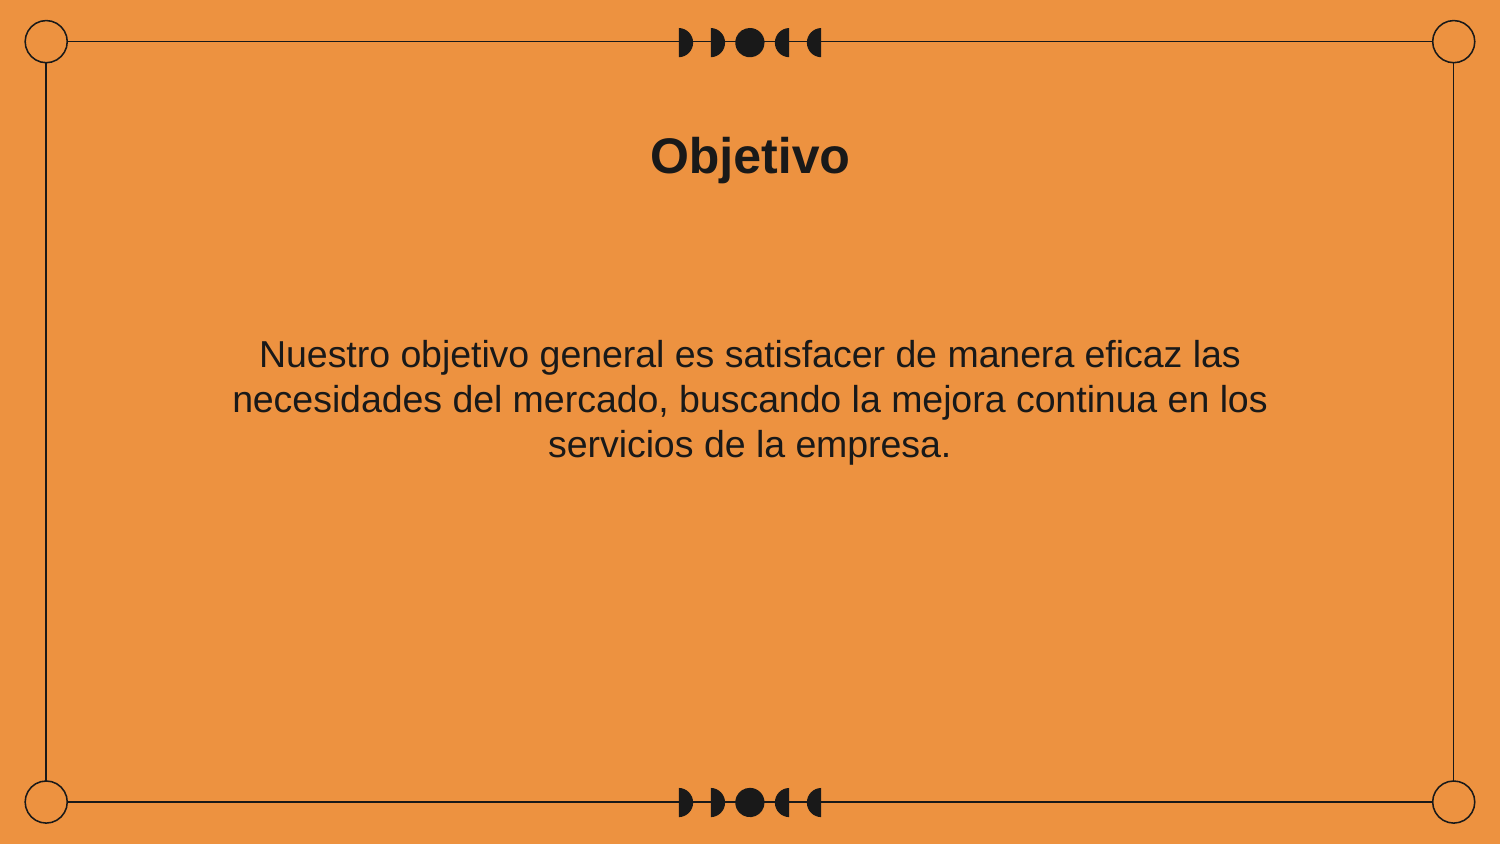

Objetivo
Nuestro objetivo general es satisfacer de manera eficaz las necesidades del mercado, buscando la mejora continua en los servicios de la empresa.